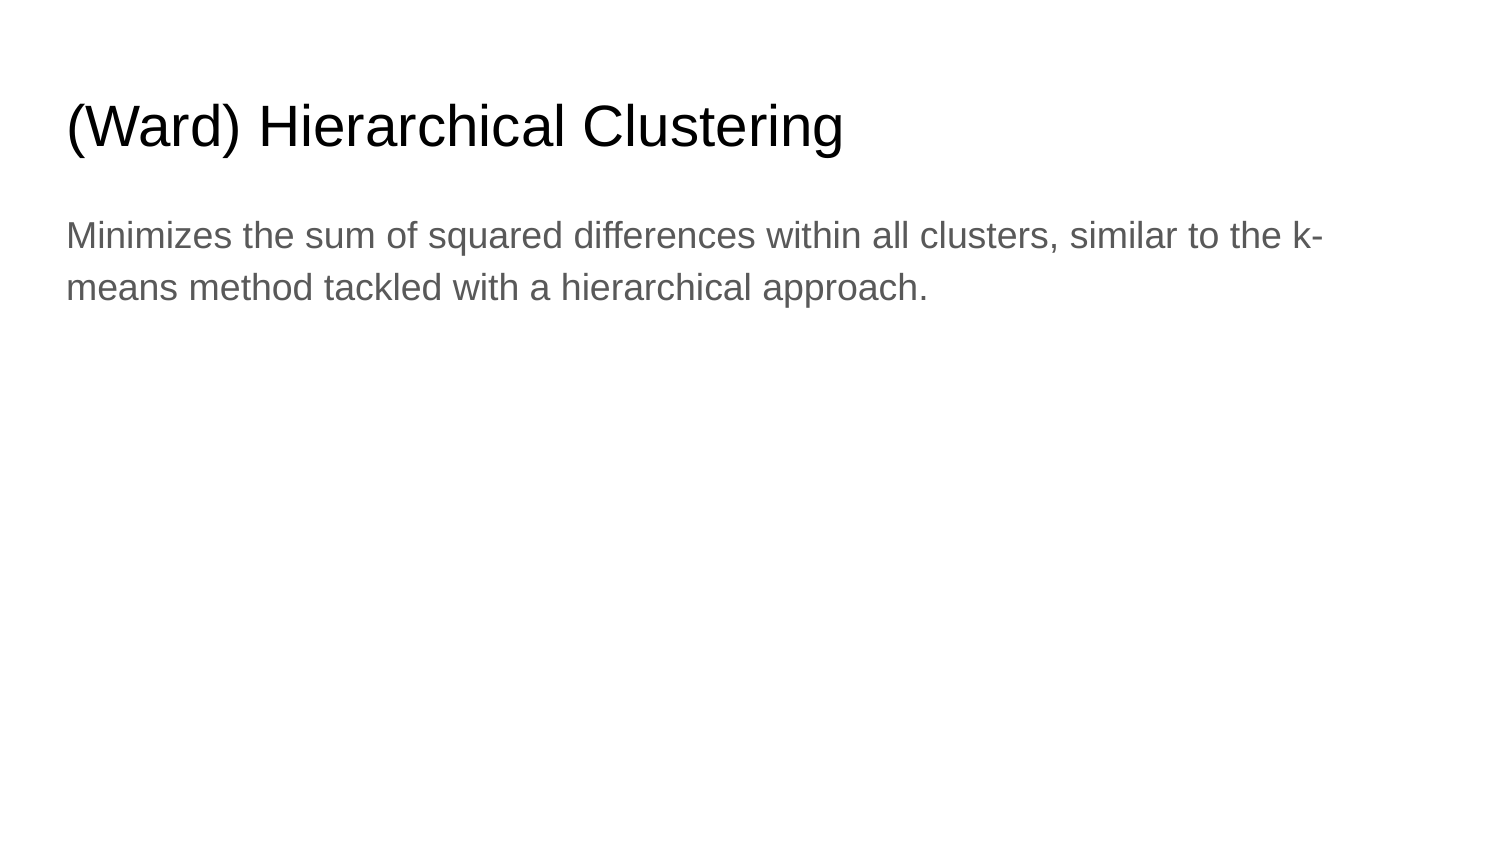

# (Ward) Hierarchical Clustering
Minimizes the sum of squared differences within all clusters, similar to the k-means method tackled with a hierarchical approach.